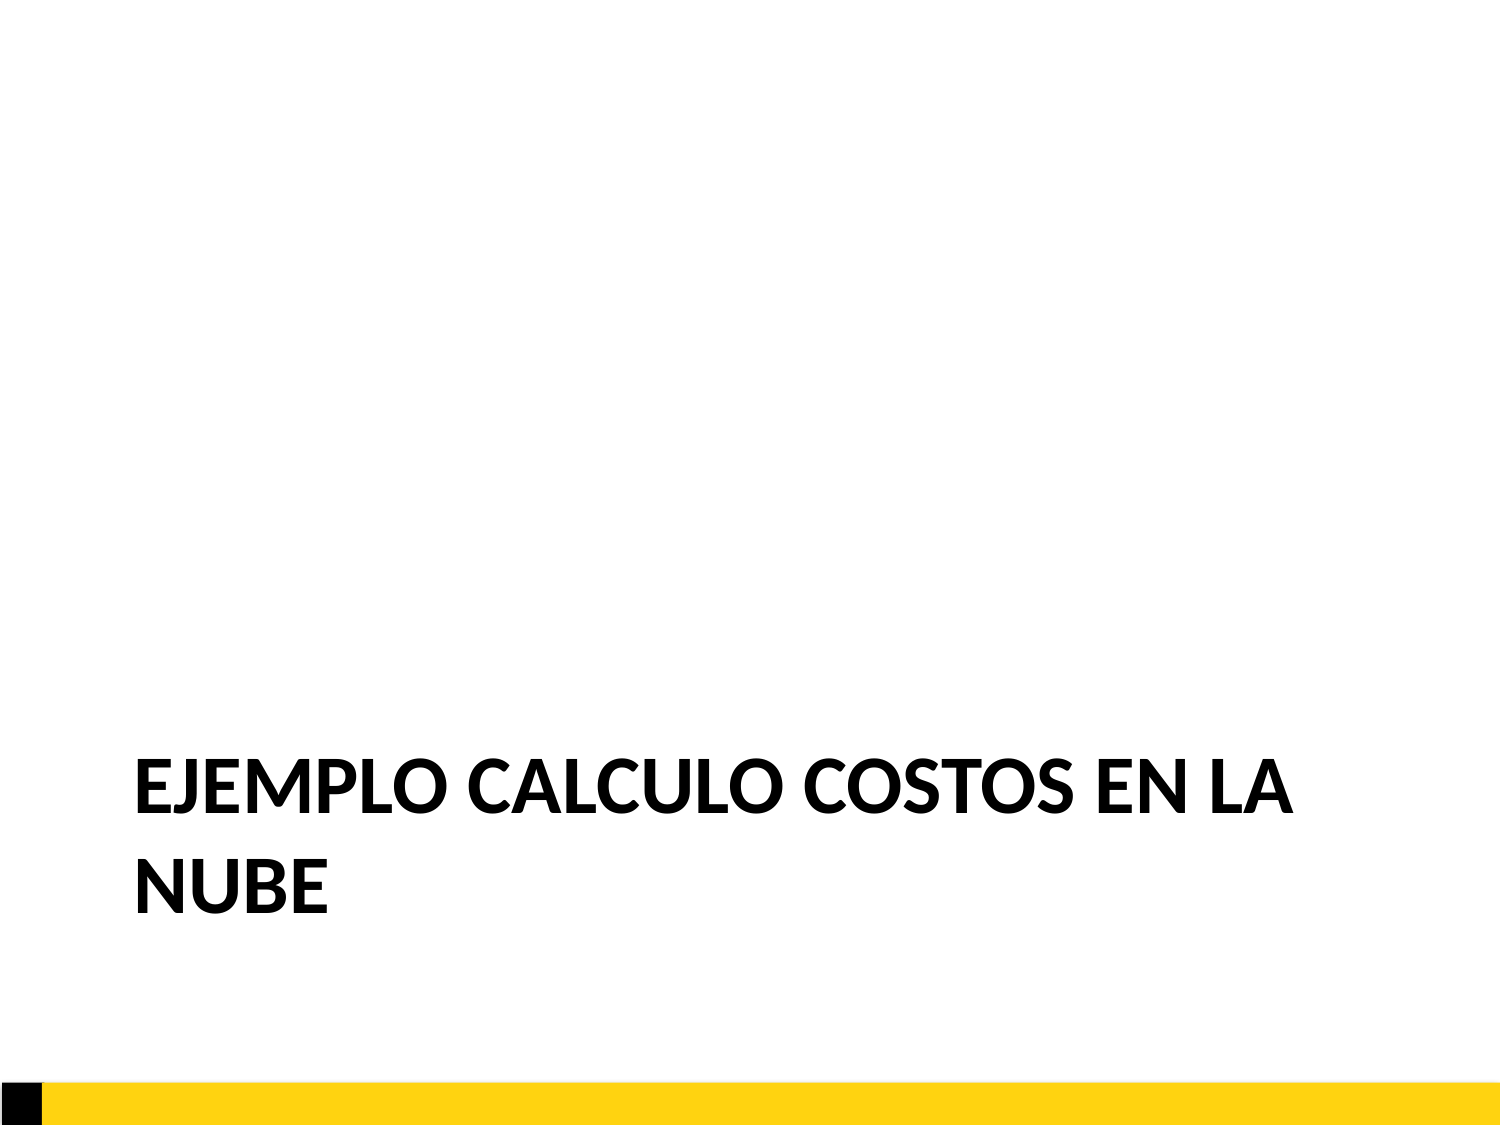

# EJEMPLO CALCULO COSTOS EN LA NUBE